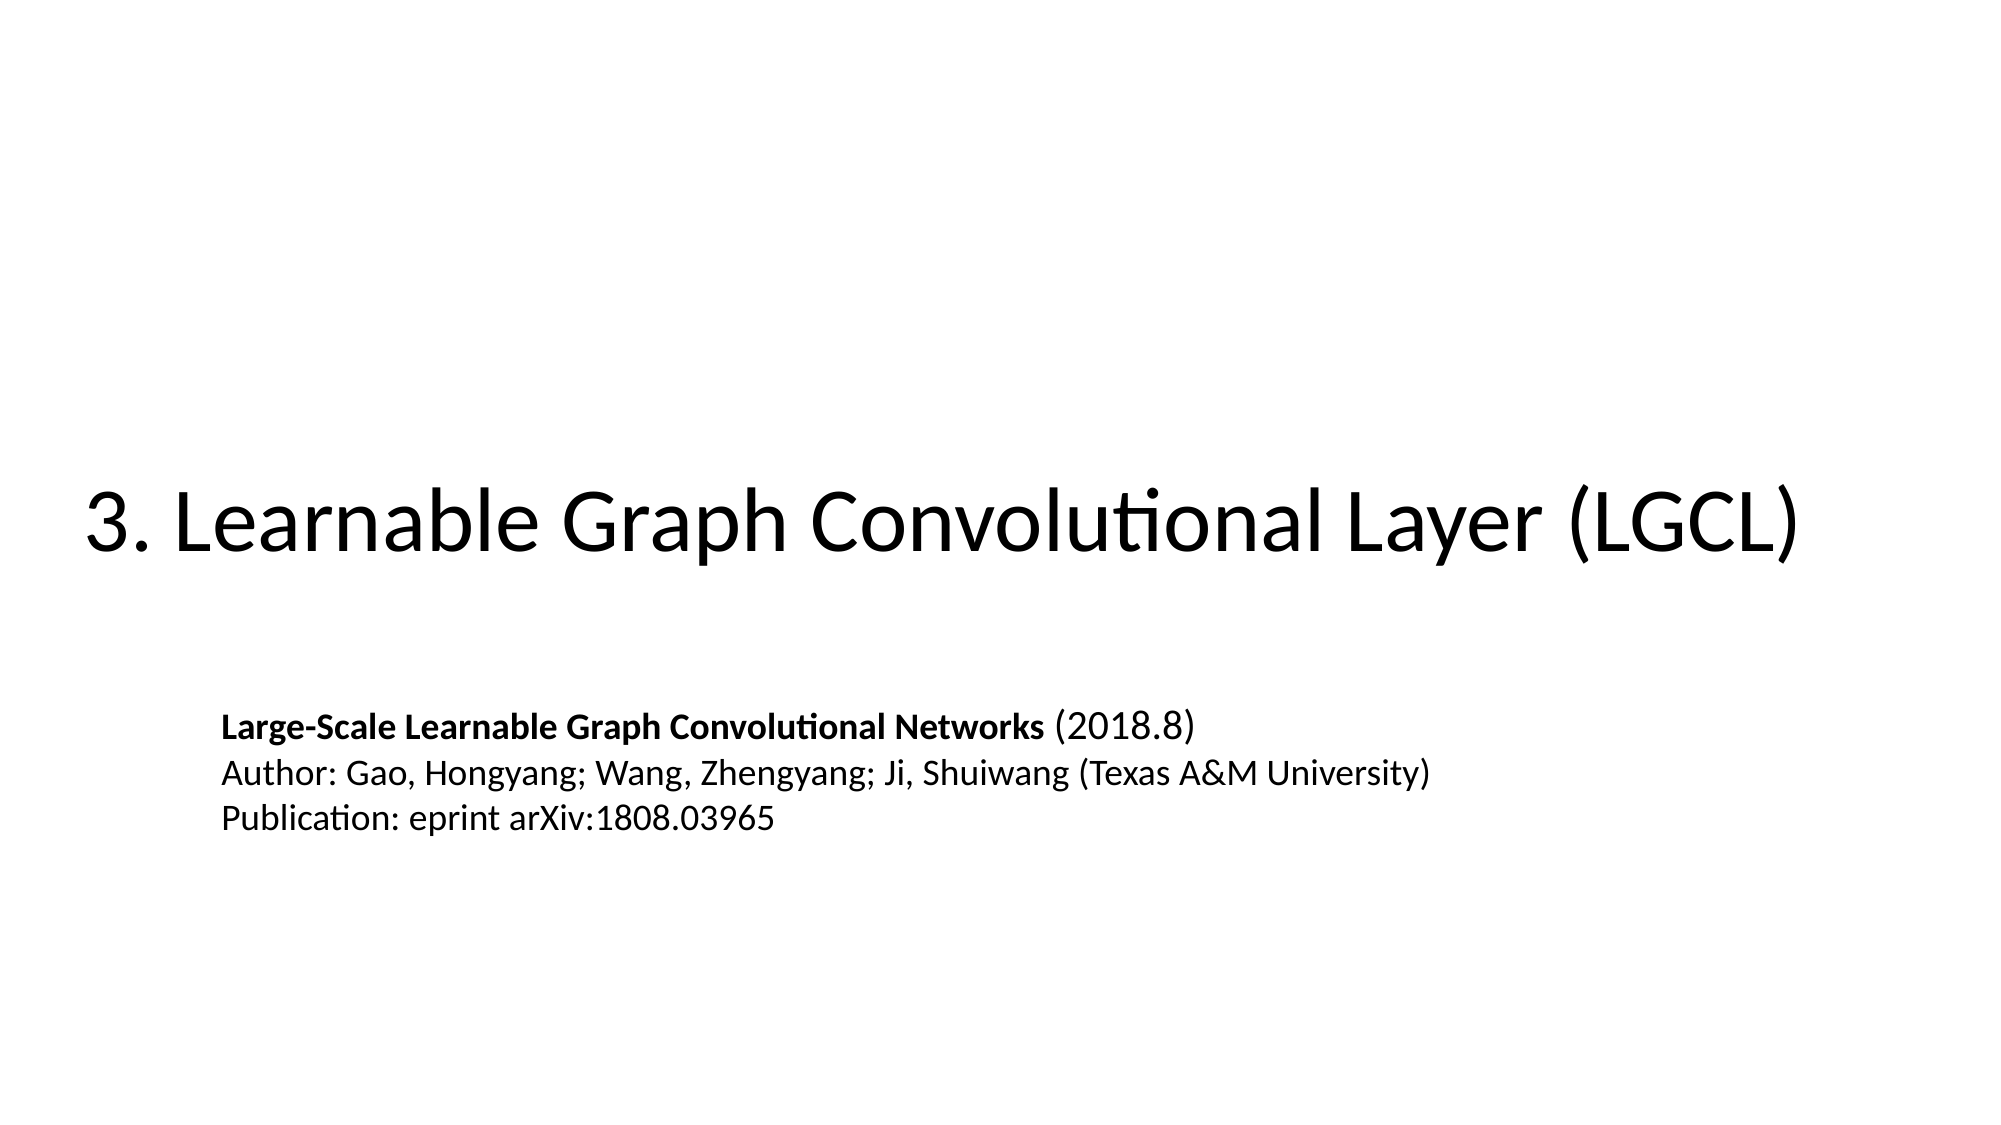

# 3. Learnable Graph Convolutional Layer (LGCL)
Large-Scale Learnable Graph Convolutional Networks (2018.8)
Author: Gao, Hongyang; Wang, Zhengyang; Ji, Shuiwang (Texas A&M University)
Publication: eprint arXiv:1808.03965